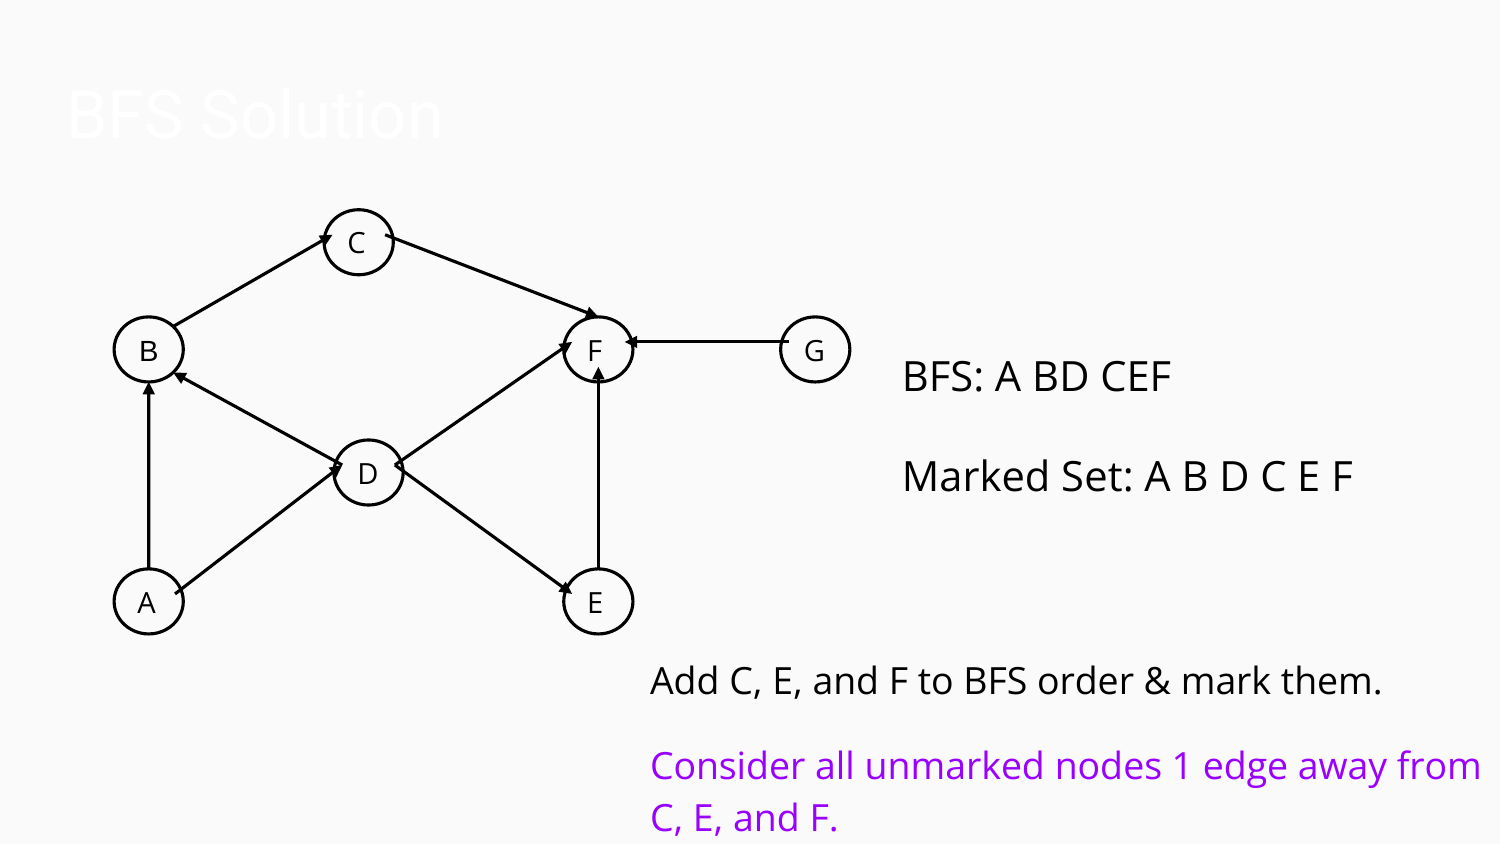

BFS Solution

C
B

F

G

D

A

E

BFS: A BD CEF

Marked Set: A B D C E F

Add C, E, and F to BFS order & mark them.
Consider all unmarked nodes 1 edge away from C, E, and F.